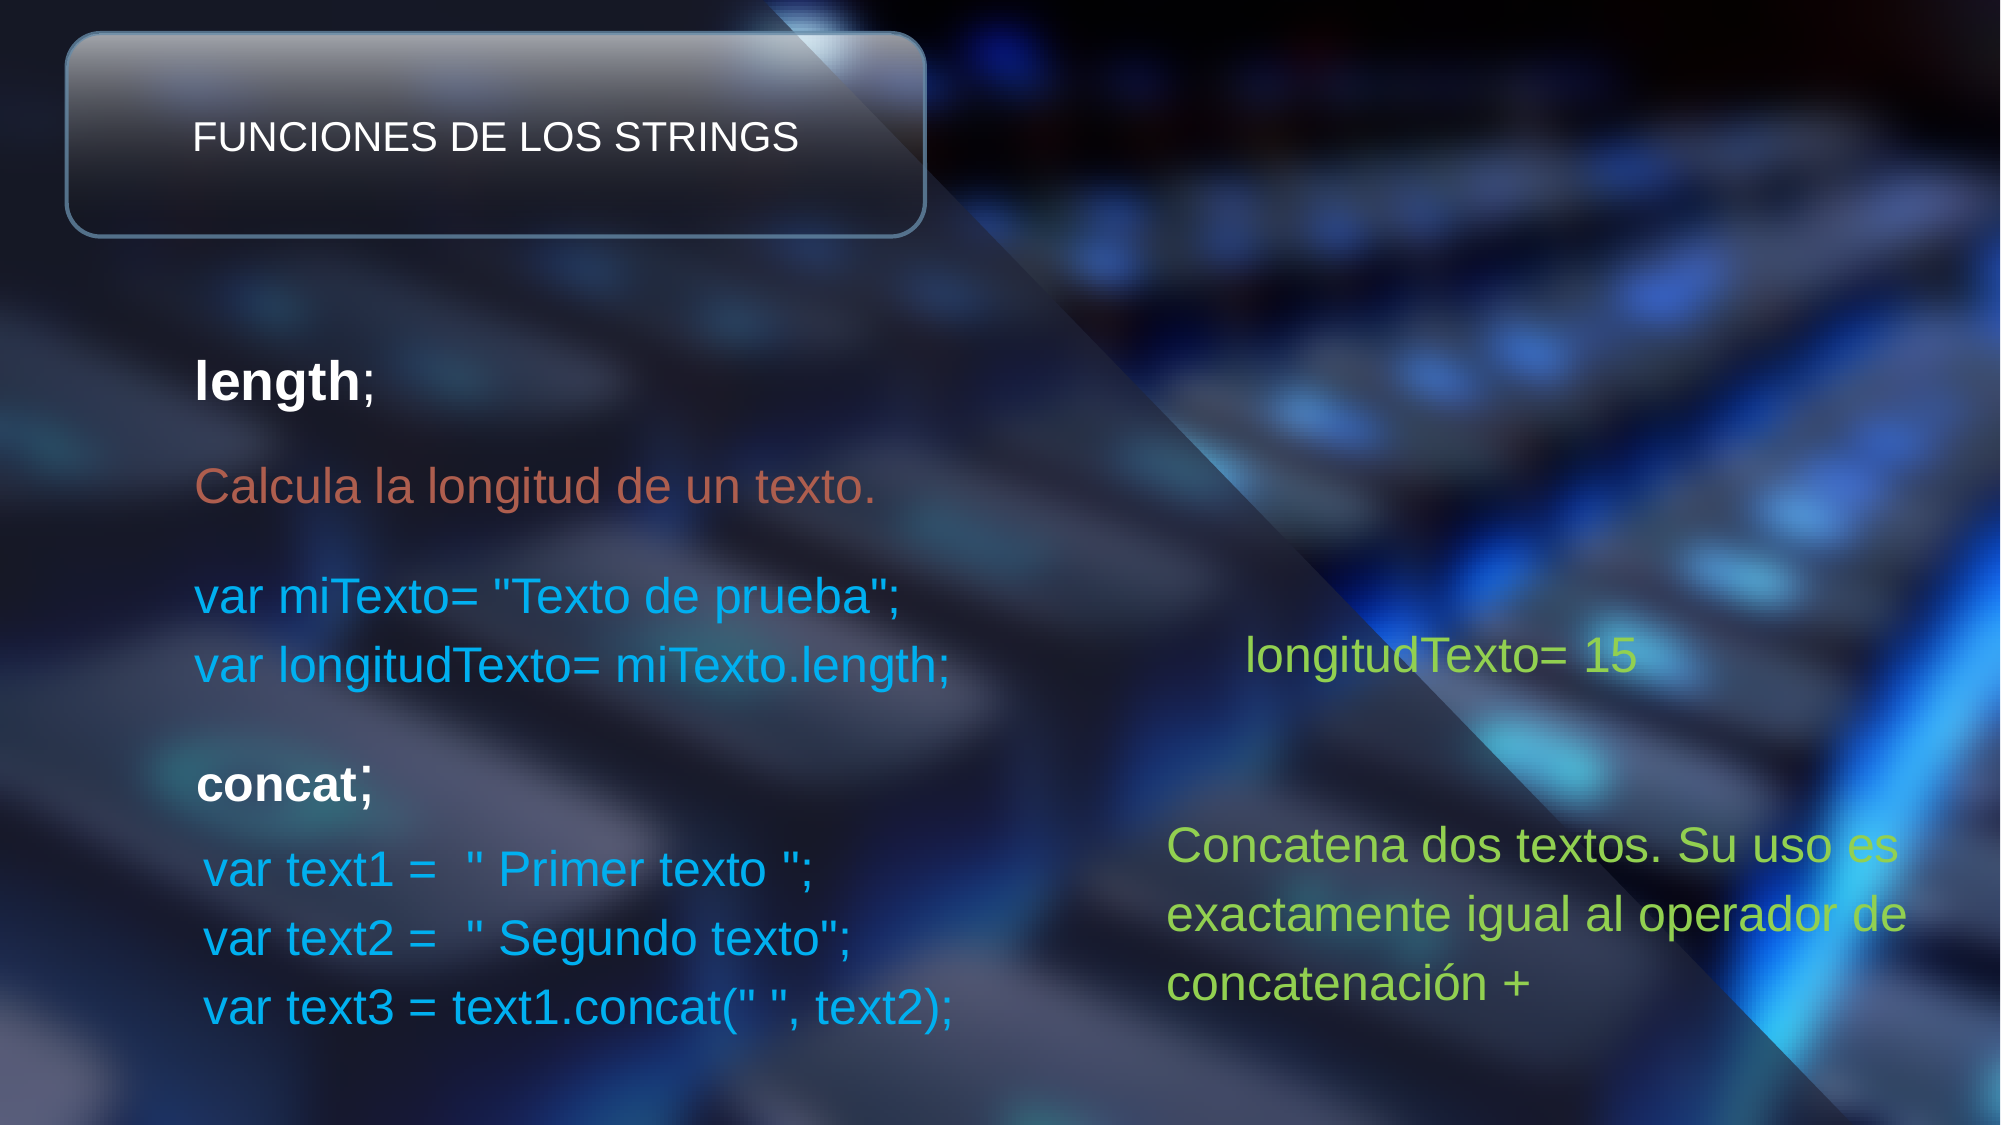

FUNCIONES DE LOS STRINGS
length;
Calcula la longitud de un texto.
var miTexto= "Texto de prueba";
var longitudTexto= miTexto.length;
longitudTexto= 15
concat;
Concatena dos textos. Su uso es exactamente igual al operador de concatenación +
var text1 =  " Primer texto ";
var text2 =  " Segundo texto";
var text3 = text1.concat(" ", text2);